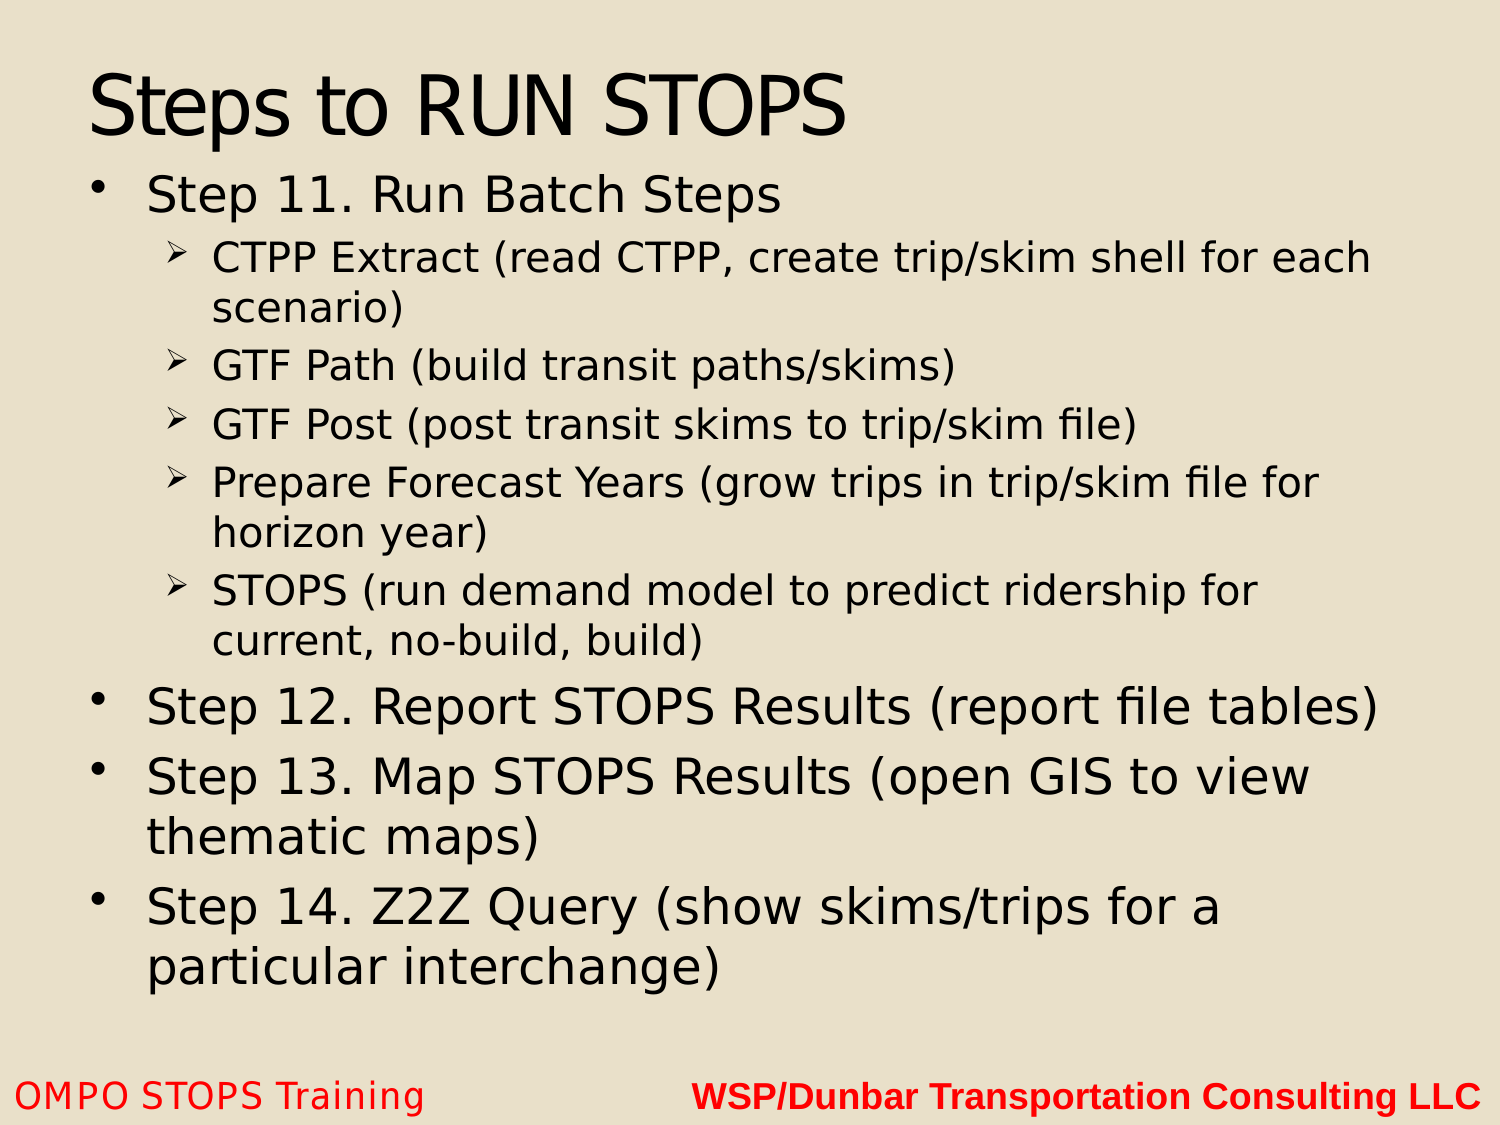

# Steps to RUN STOPS
Step 11. Run Batch Steps
CTPP Extract (read CTPP, create trip/skim shell for each scenario)
GTF Path (build transit paths/skims)
GTF Post (post transit skims to trip/skim file)
Prepare Forecast Years (grow trips in trip/skim file for horizon year)
STOPS (run demand model to predict ridership for current, no-build, build)
Step 12. Report STOPS Results (report file tables)
Step 13. Map STOPS Results (open GIS to view thematic maps)
Step 14. Z2Z Query (show skims/trips for a particular interchange)
OMPO STOPS Training                        WSP/Dunbar Transportation Consulting LLC